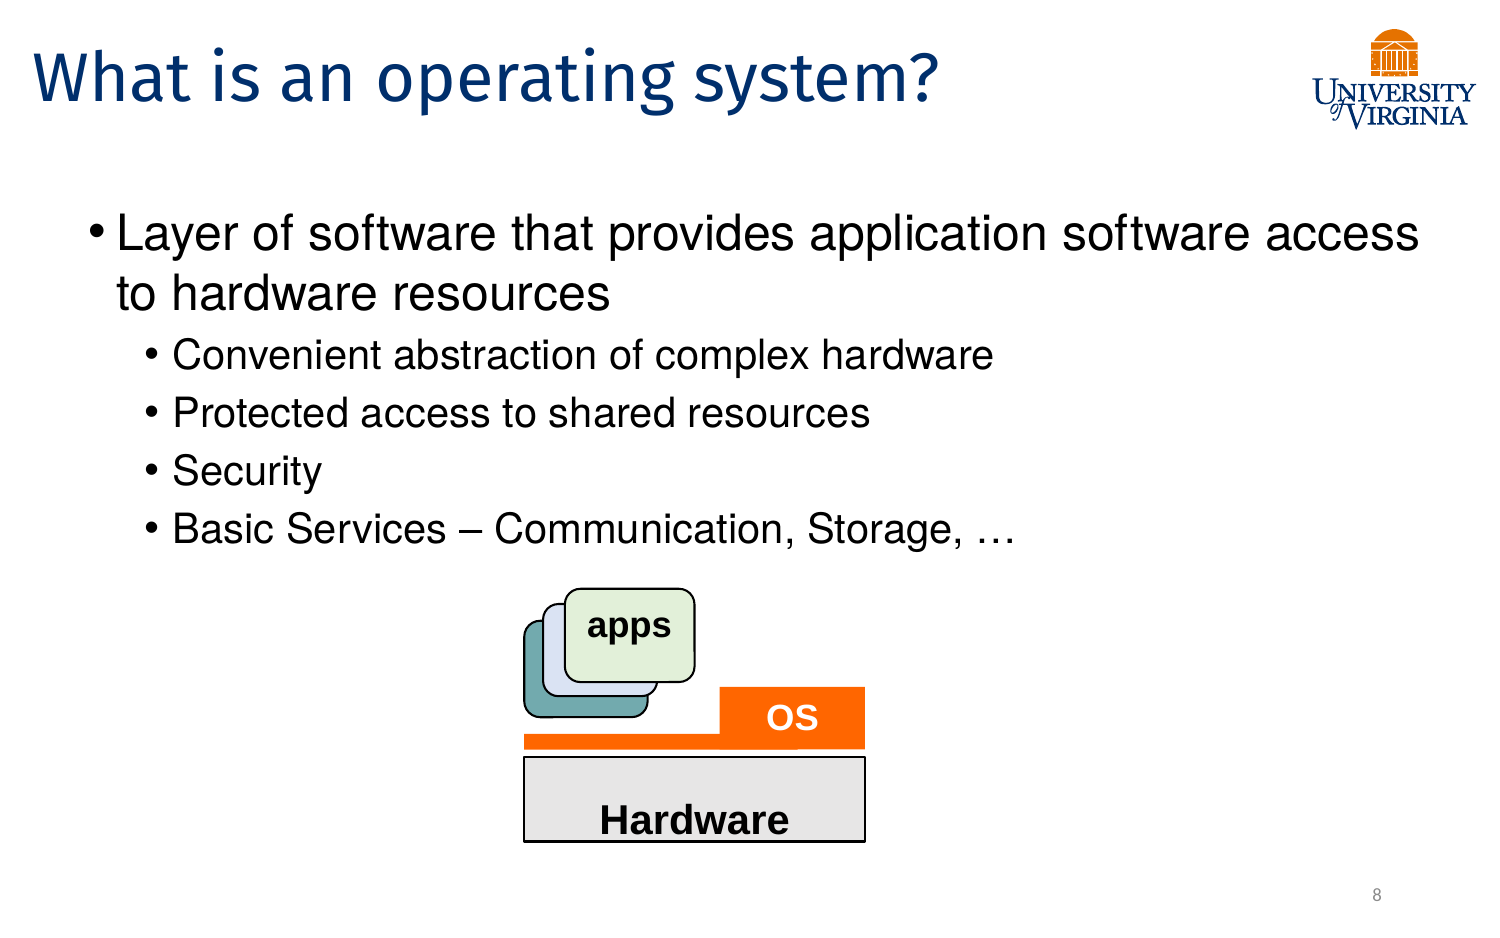

# What is an operating system?
Layer of software that provides application software access to hardware resources
Convenient abstraction of complex hardware
Protected access to shared resources
Security
Basic Services – Communication, Storage, …

apps

OS

Hardware
8